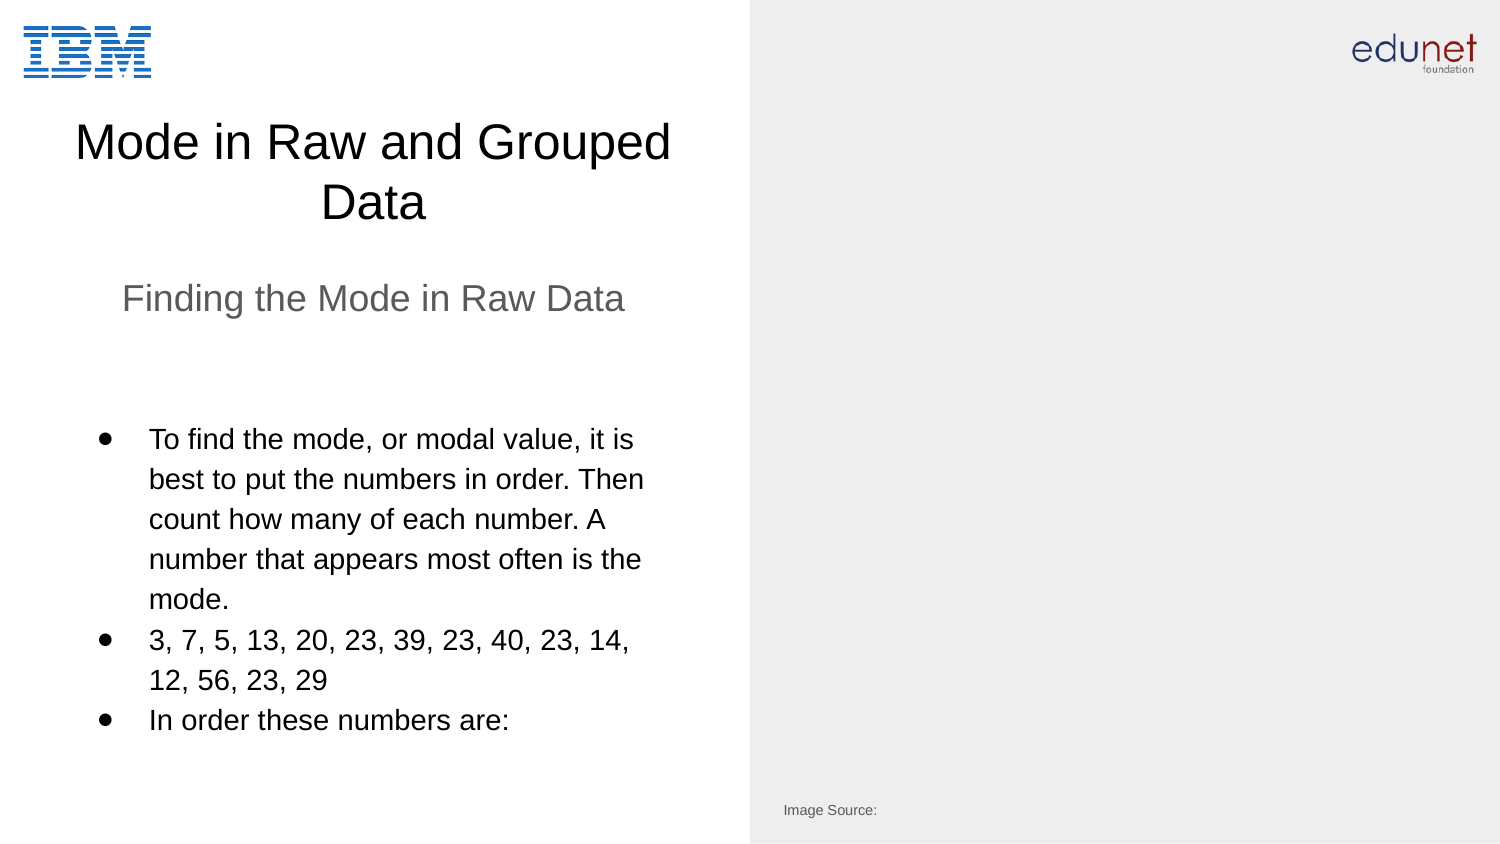

# Mode in Raw and Grouped Data
Finding the Mode in Raw Data
To find the mode, or modal value, it is best to put the numbers in order. Then count how many of each number. A number that appears most often is the mode.
3, 7, 5, 13, 20, 23, 39, 23, 40, 23, 14, 12, 56, 23, 29
In order these numbers are:
Image Source: